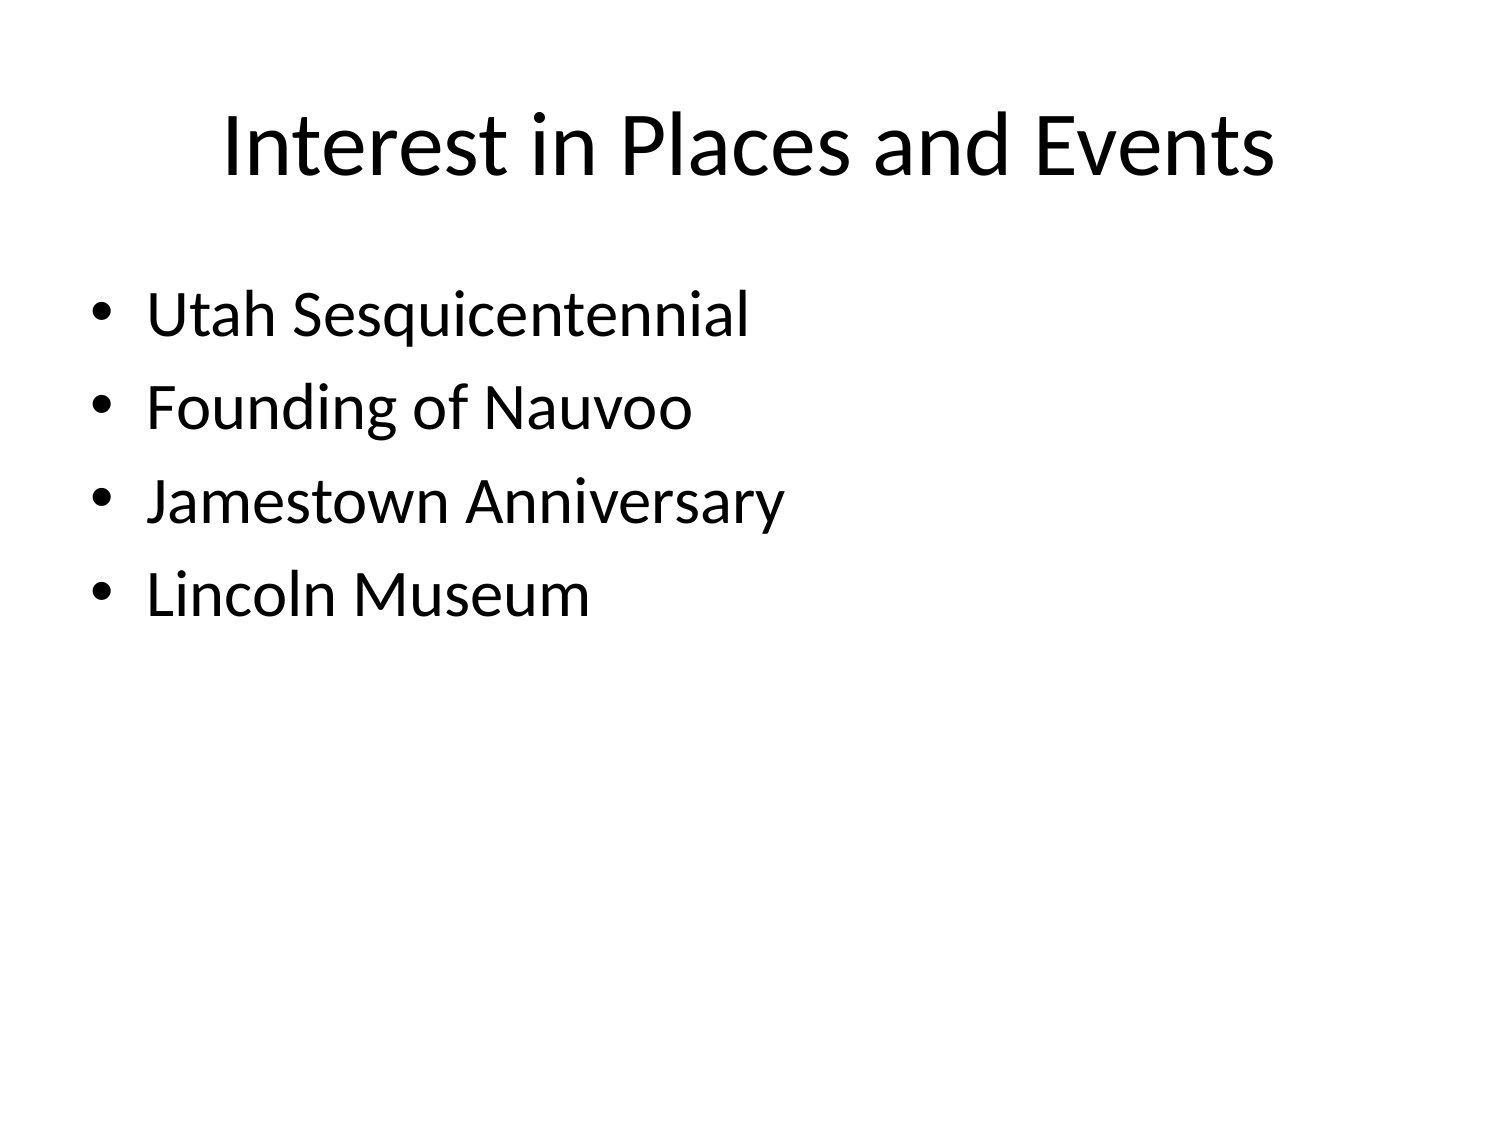

# Interest in Places and Events
Utah Sesquicentennial
Founding of Nauvoo
Jamestown Anniversary
Lincoln Museum